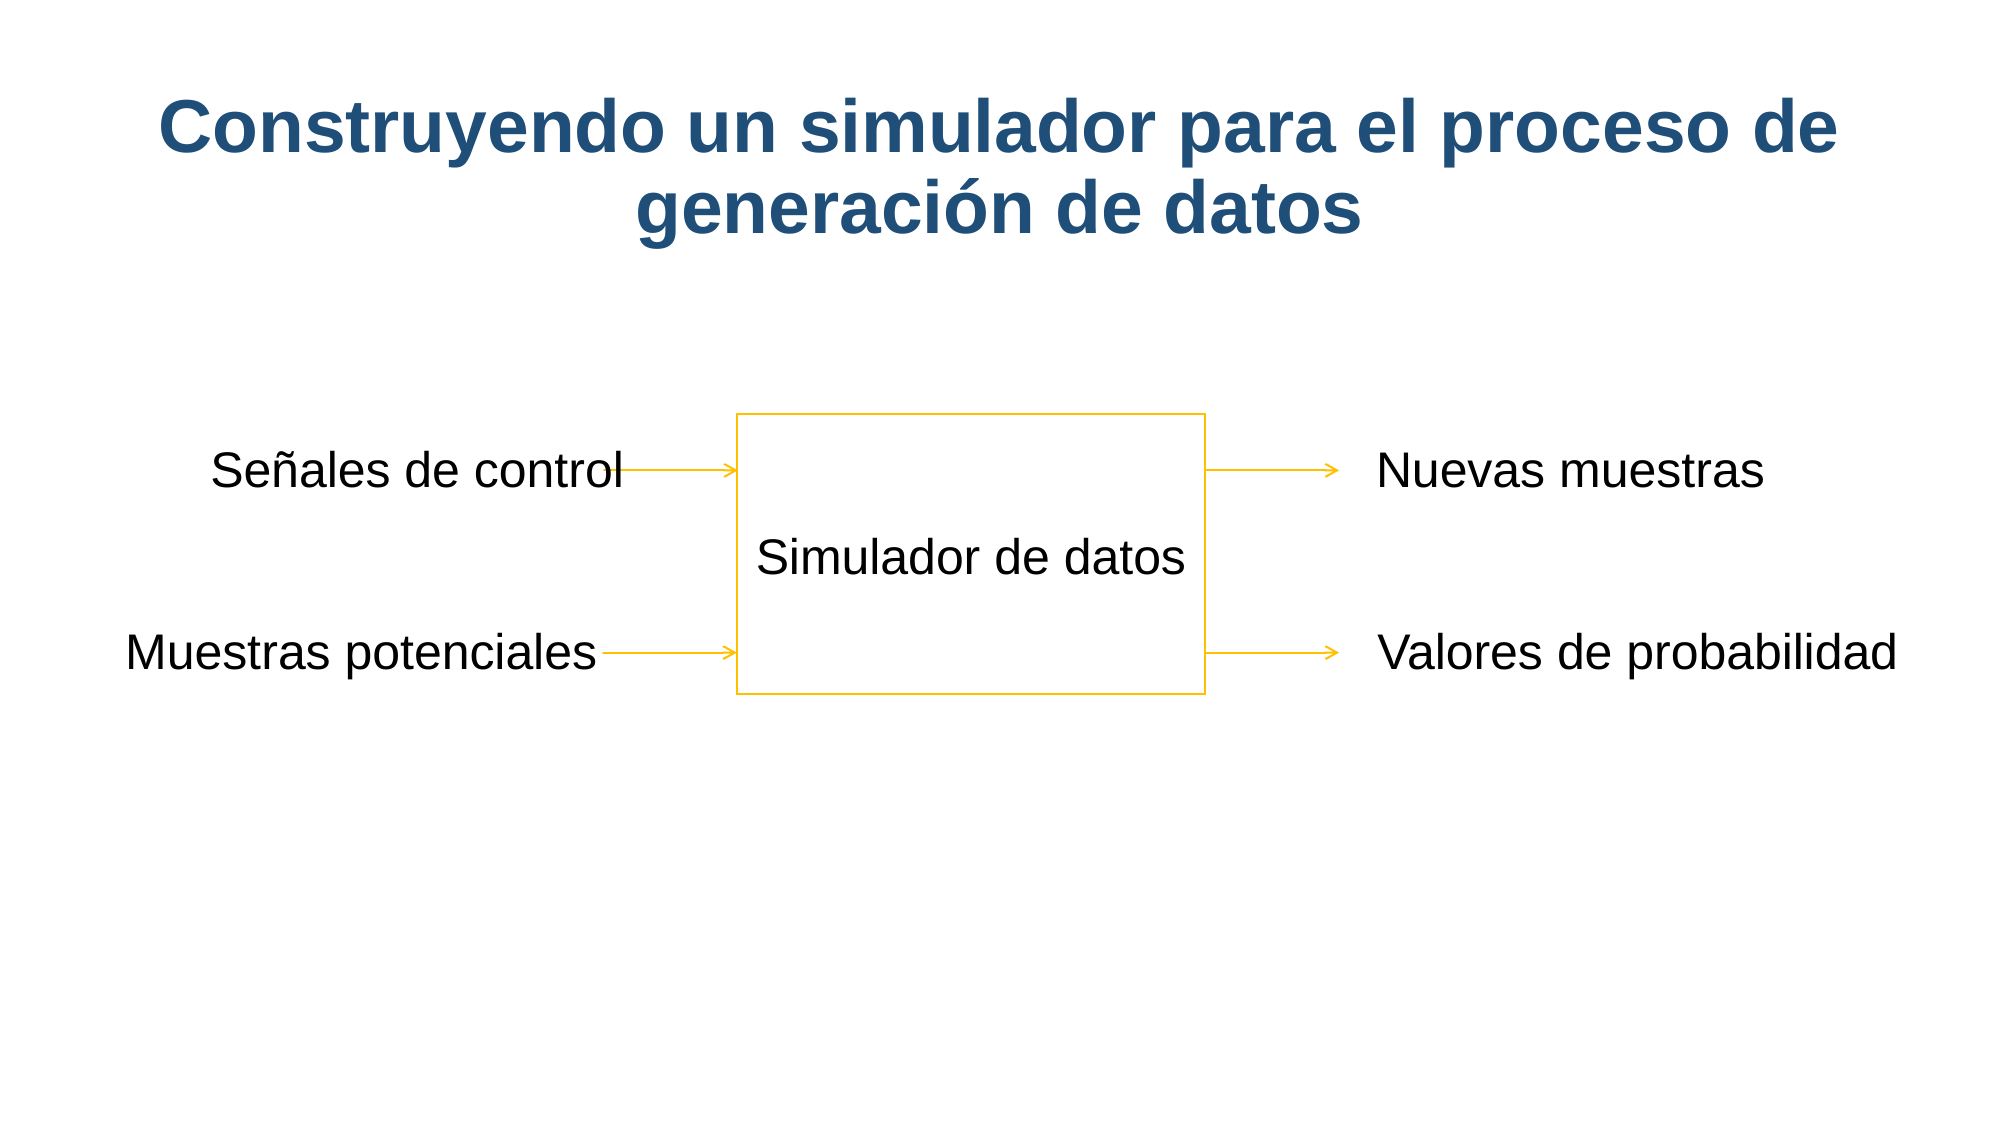

# Construyendo un simulador para el proceso de generación de datos
Simulador de datos
Señales de control
Nuevas muestras
Muestras potenciales
Valores de probabilidad